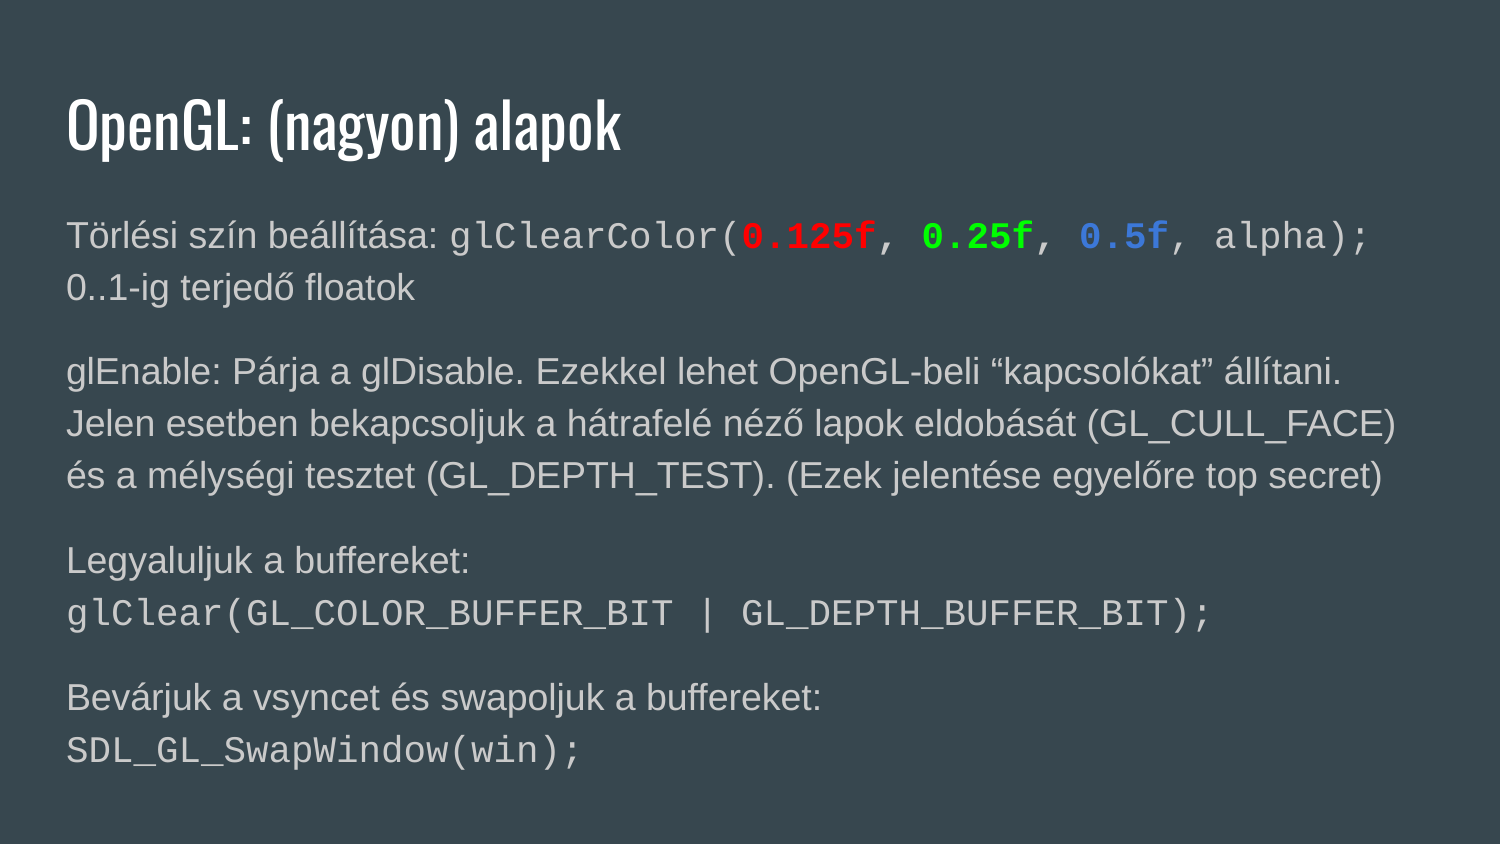

# OpenGL: (nagyon) alapok
Törlési szín beállítása: glClearColor(0.125f, 0.25f, 0.5f, alpha);
0..1-ig terjedő floatok
glEnable: Párja a glDisable. Ezekkel lehet OpenGL-beli “kapcsolókat” állítani. Jelen esetben bekapcsoljuk a hátrafelé néző lapok eldobását (GL_CULL_FACE) és a mélységi tesztet (GL_DEPTH_TEST). (Ezek jelentése egyelőre top secret)
Legyaluljuk a buffereket:
glClear(GL_COLOR_BUFFER_BIT | GL_DEPTH_BUFFER_BIT);
Bevárjuk a vsyncet és swapoljuk a buffereket:
SDL_GL_SwapWindow(win);